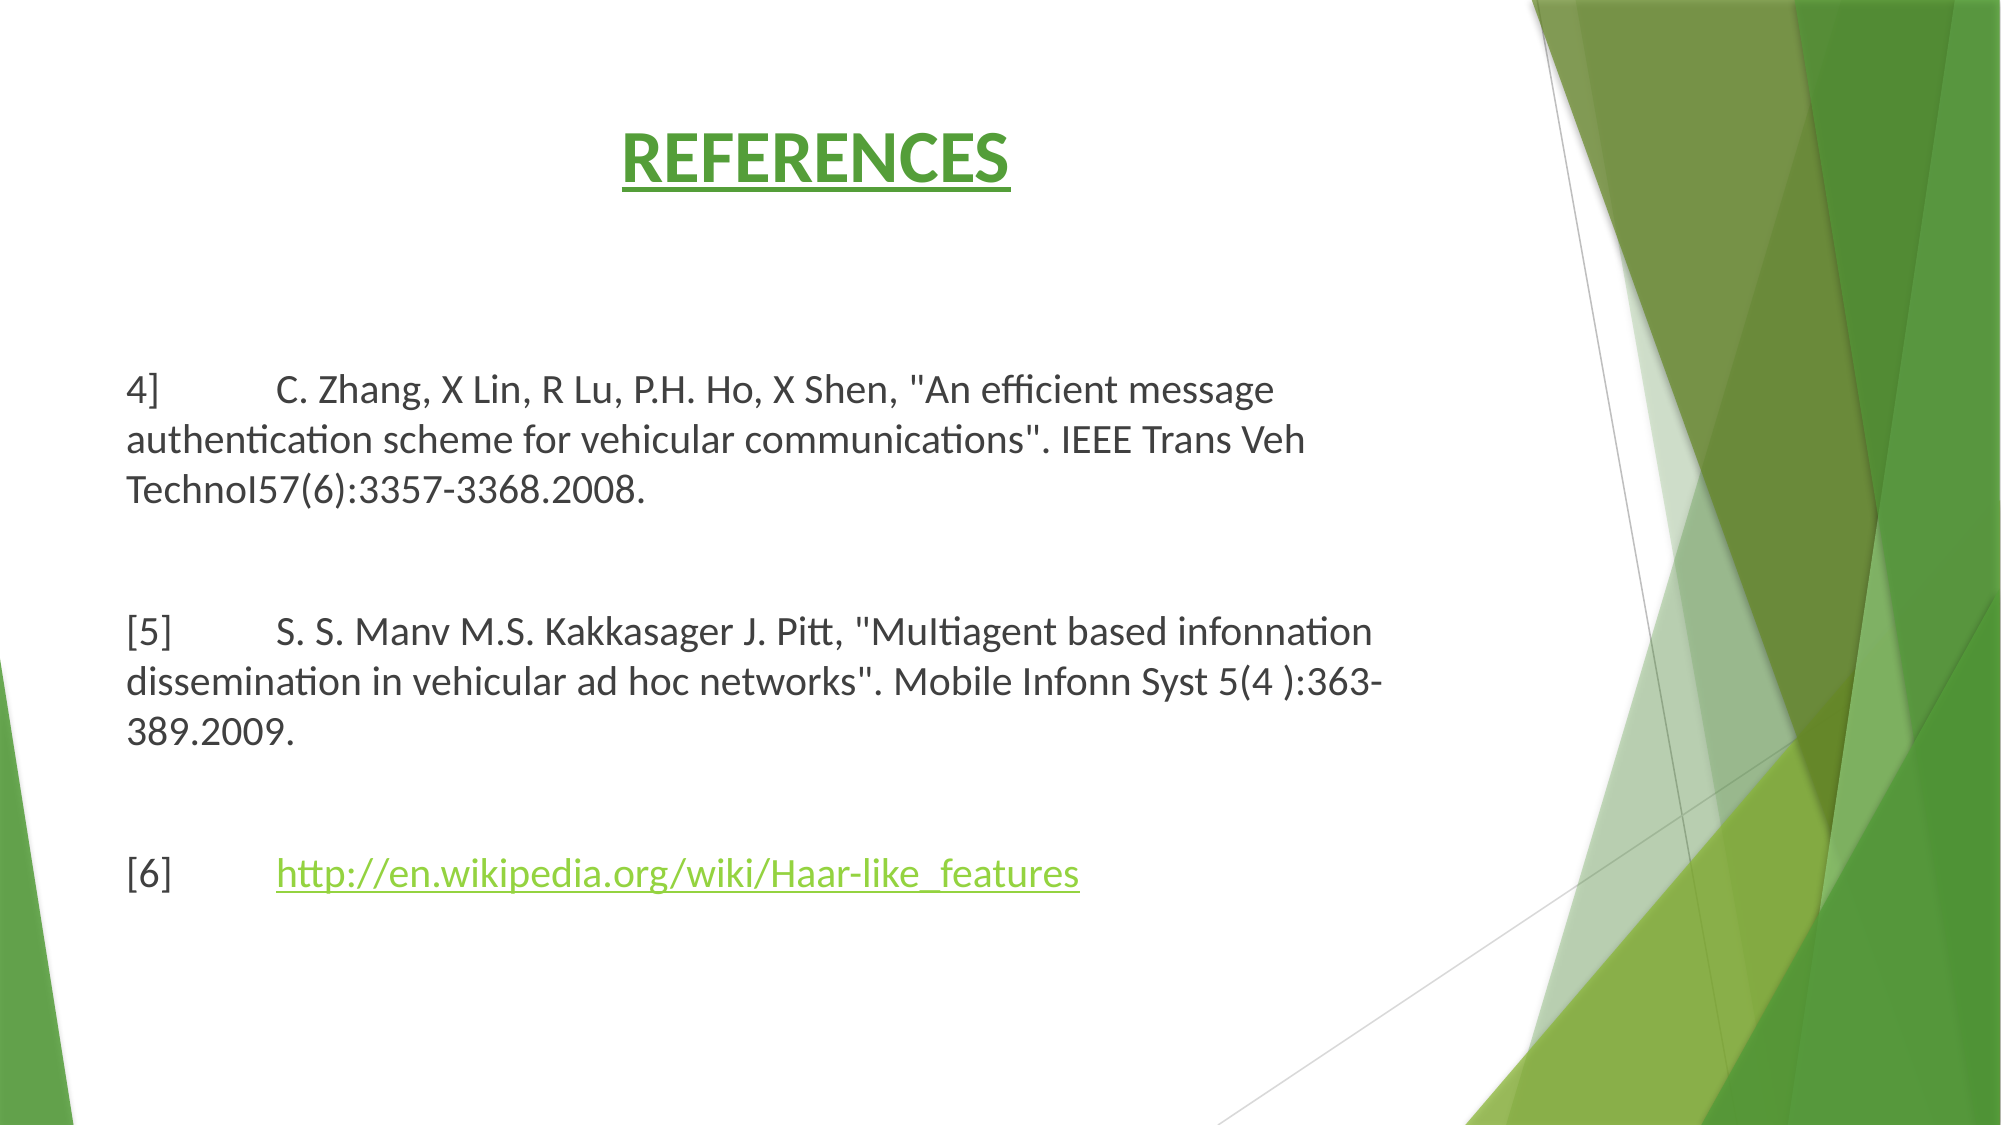

# REFERENCES
4]	C. Zhang, X Lin, R Lu, P.H. Ho, X Shen, "An efficient message authentication scheme for vehicular communications". IEEE Trans Veh TechnoI57(6):3357-3368.2008.

[5]	S. S. Manv M.S. Kakkasager J. Pitt, "MuItiagent based infonnation dissemination in vehicular ad hoc networks". Mobile Infonn Syst 5(4 ):363-389.2009.

[6]	http://en.wikipedia.org/wiki/Haar-like_features